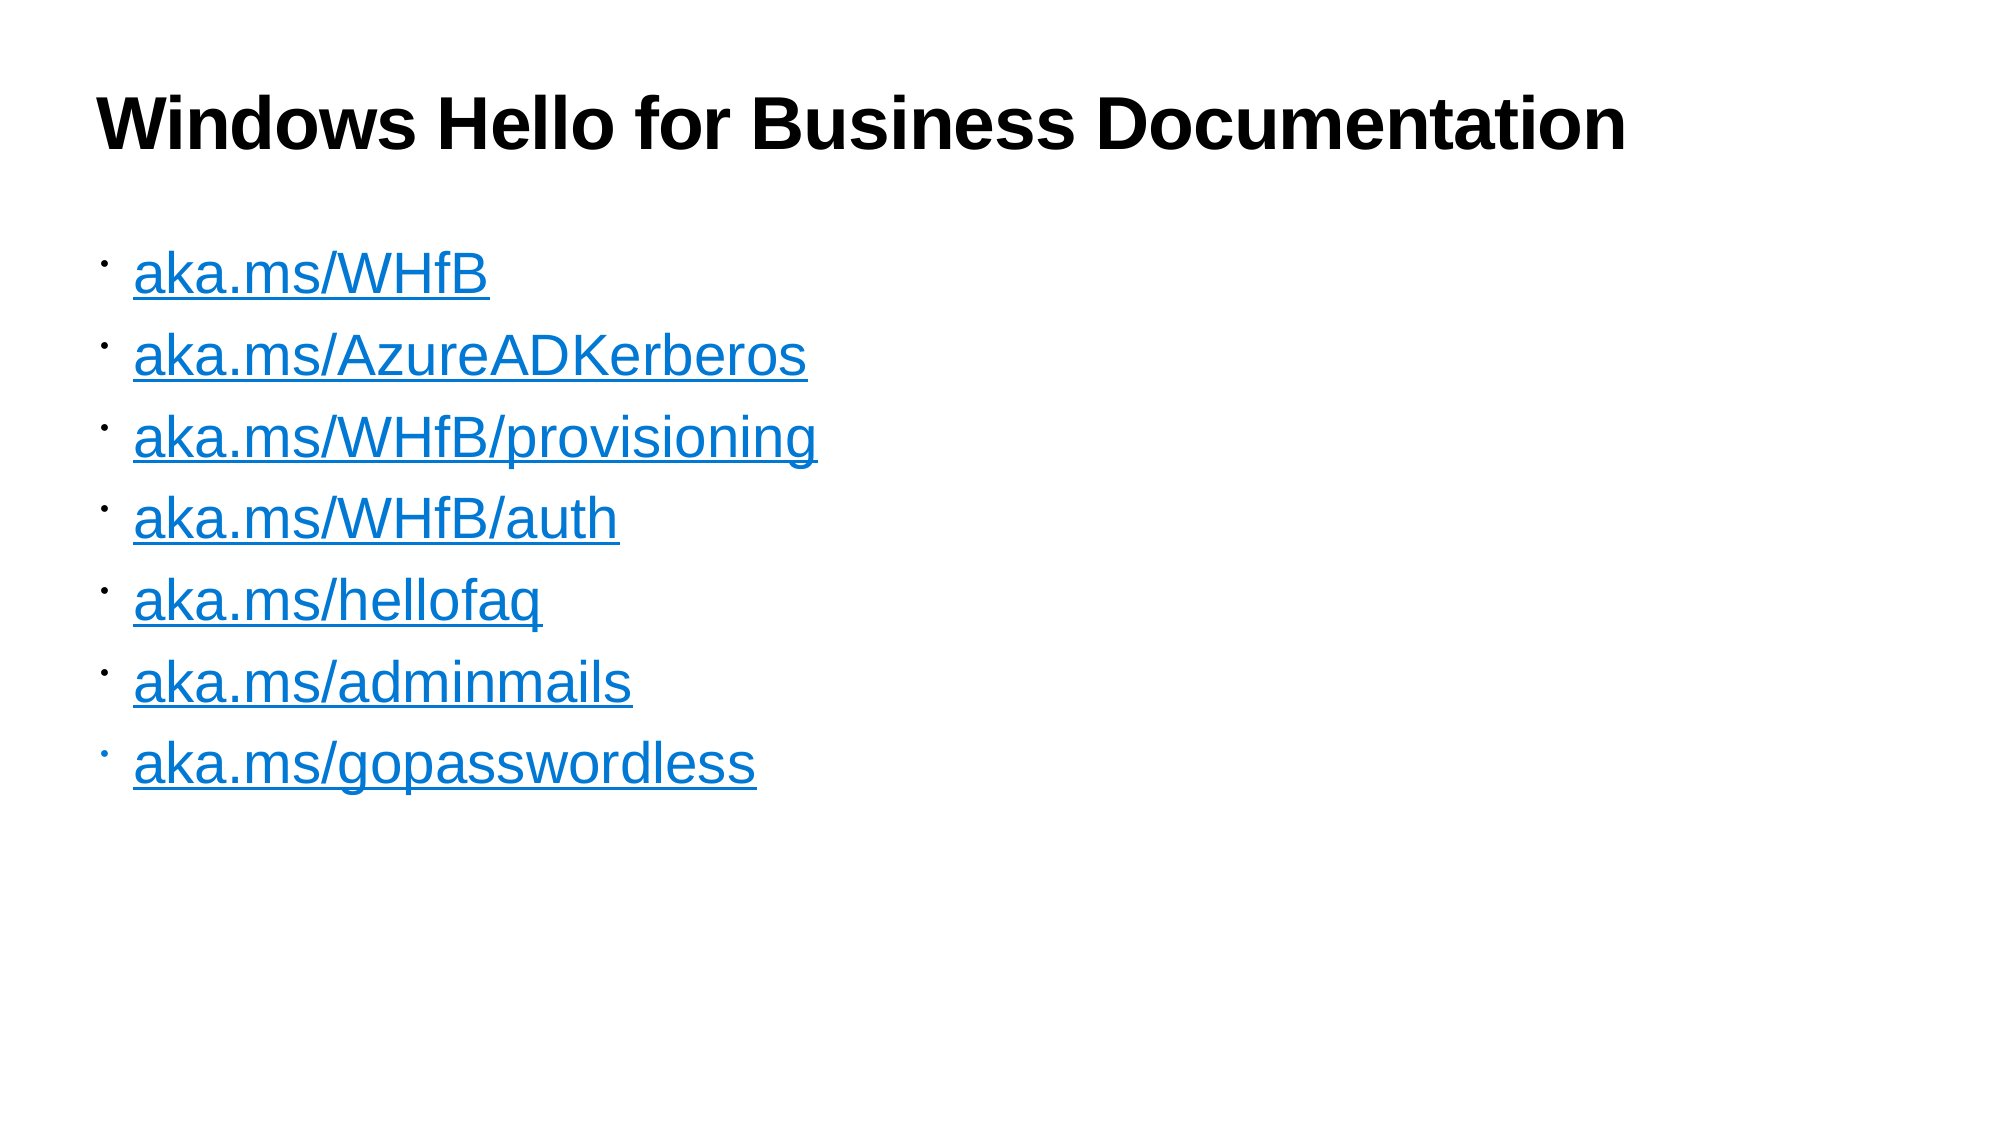

# Windows Hello for Business Documentation
aka.ms/WHfB
aka.ms/AzureADKerberos
aka.ms/WHfB/provisioning
aka.ms/WHfB/auth
aka.ms/hellofaq
aka.ms/adminmails
aka.ms/gopasswordless